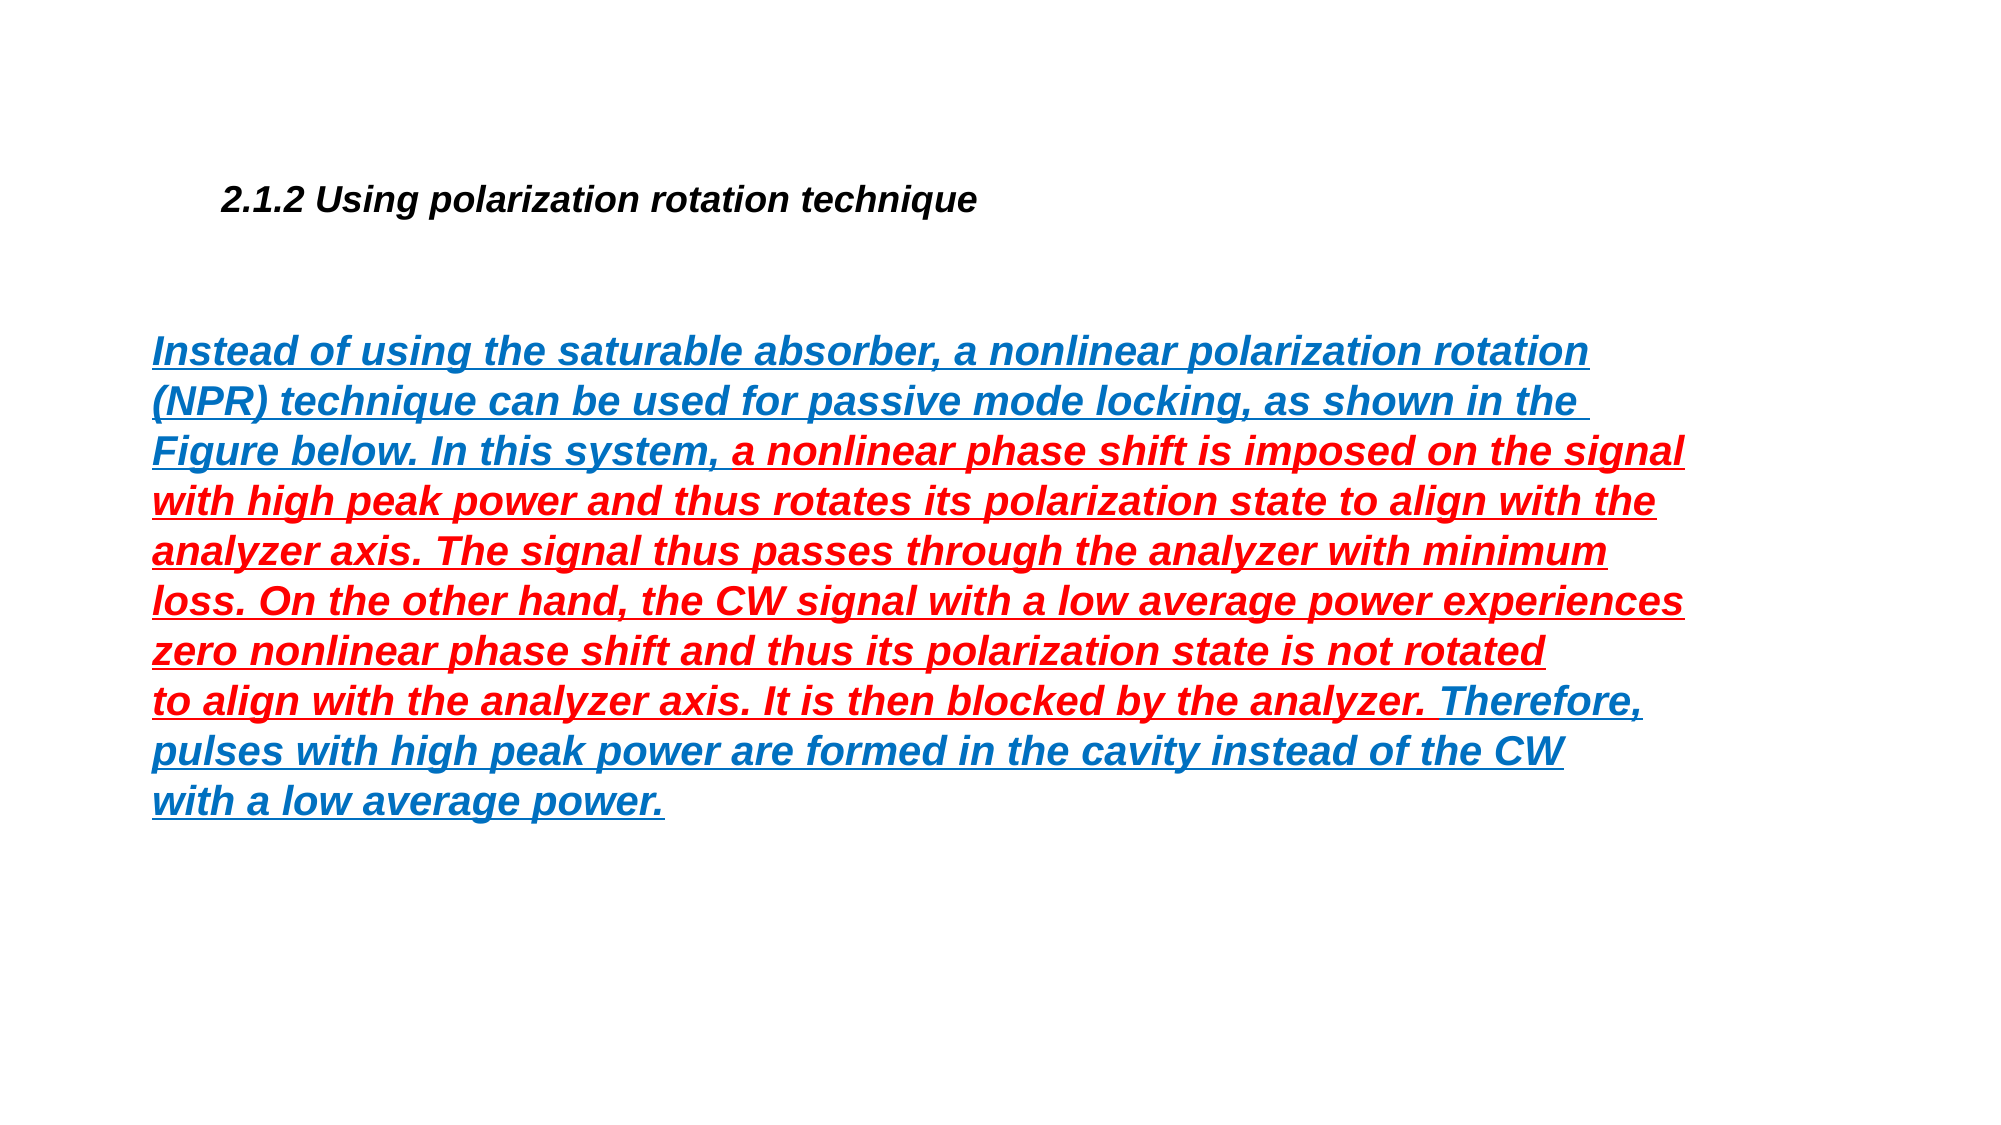

2.1.2 Using polarization rotation technique
Instead of using the saturable absorber, a nonlinear polarization rotation
(NPR) technique can be used for passive mode locking, as shown in the
Figure below. In this system, a nonlinear phase shift is imposed on the signal
with high peak power and thus rotates its polarization state to align with the
analyzer axis. The signal thus passes through the analyzer with minimum
loss. On the other hand, the CW signal with a low average power experiences
zero nonlinear phase shift and thus its polarization state is not rotated
to align with the analyzer axis. It is then blocked by the analyzer. Therefore,
pulses with high peak power are formed in the cavity instead of the CW
with a low average power.